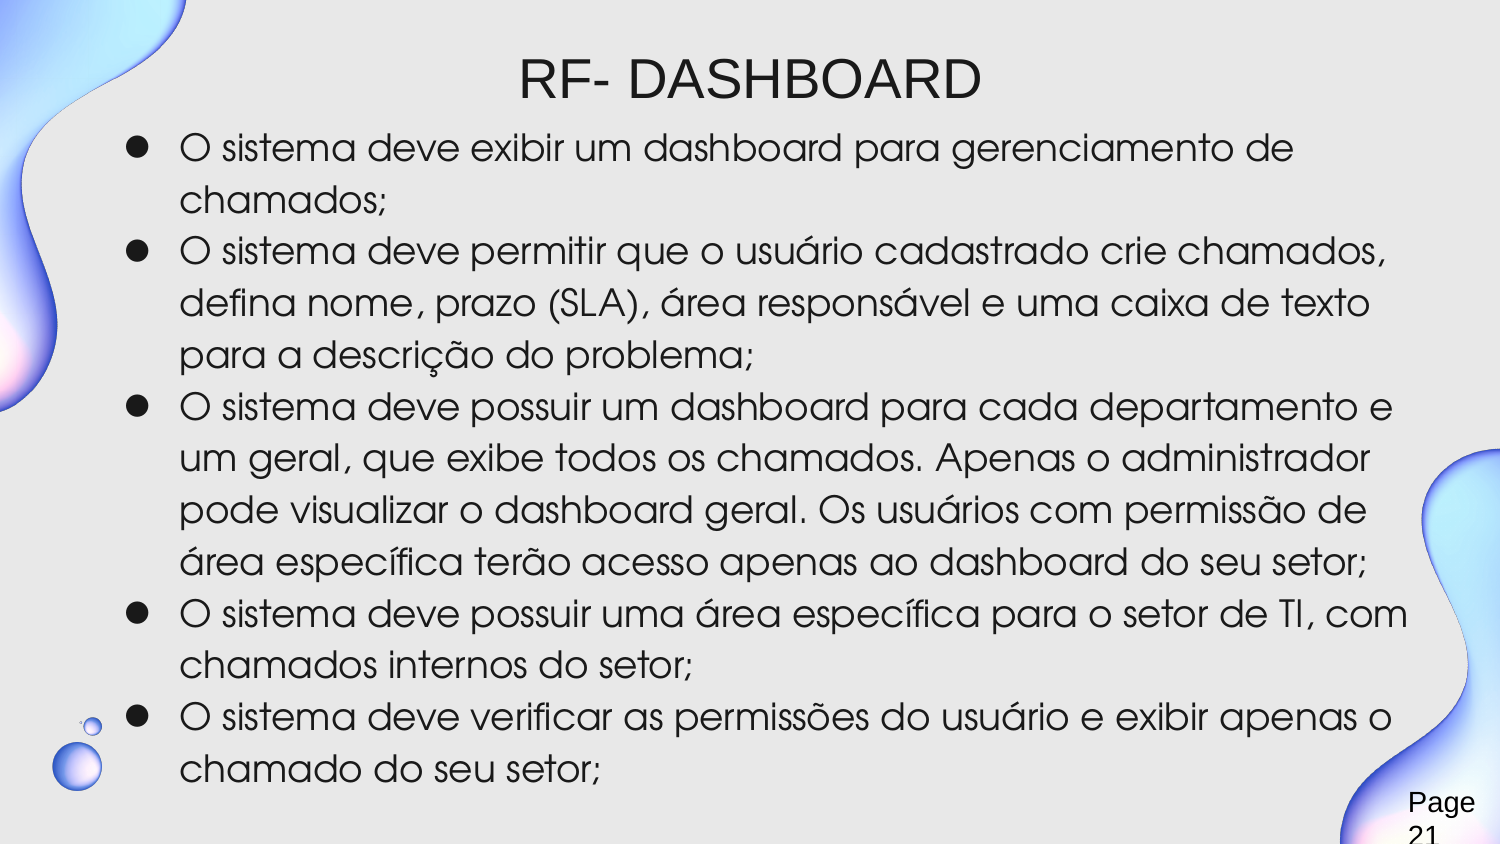

RF- DASHBOARD
O sistema deve exibir um dashboard para gerenciamento de chamados;
O sistema deve permitir que o usuário cadastrado crie chamados, defina nome, prazo (SLA), área responsável e uma caixa de texto para a descrição do problema;
O sistema deve possuir um dashboard para cada departamento e um geral, que exibe todos os chamados. Apenas o administrador pode visualizar o dashboard geral. Os usuários com permissão de área específica terão acesso apenas ao dashboard do seu setor;
O sistema deve possuir uma área específica para o setor de TI, com chamados internos do setor;
O sistema deve verificar as permissões do usuário e exibir apenas o chamado do seu setor;

Page 21